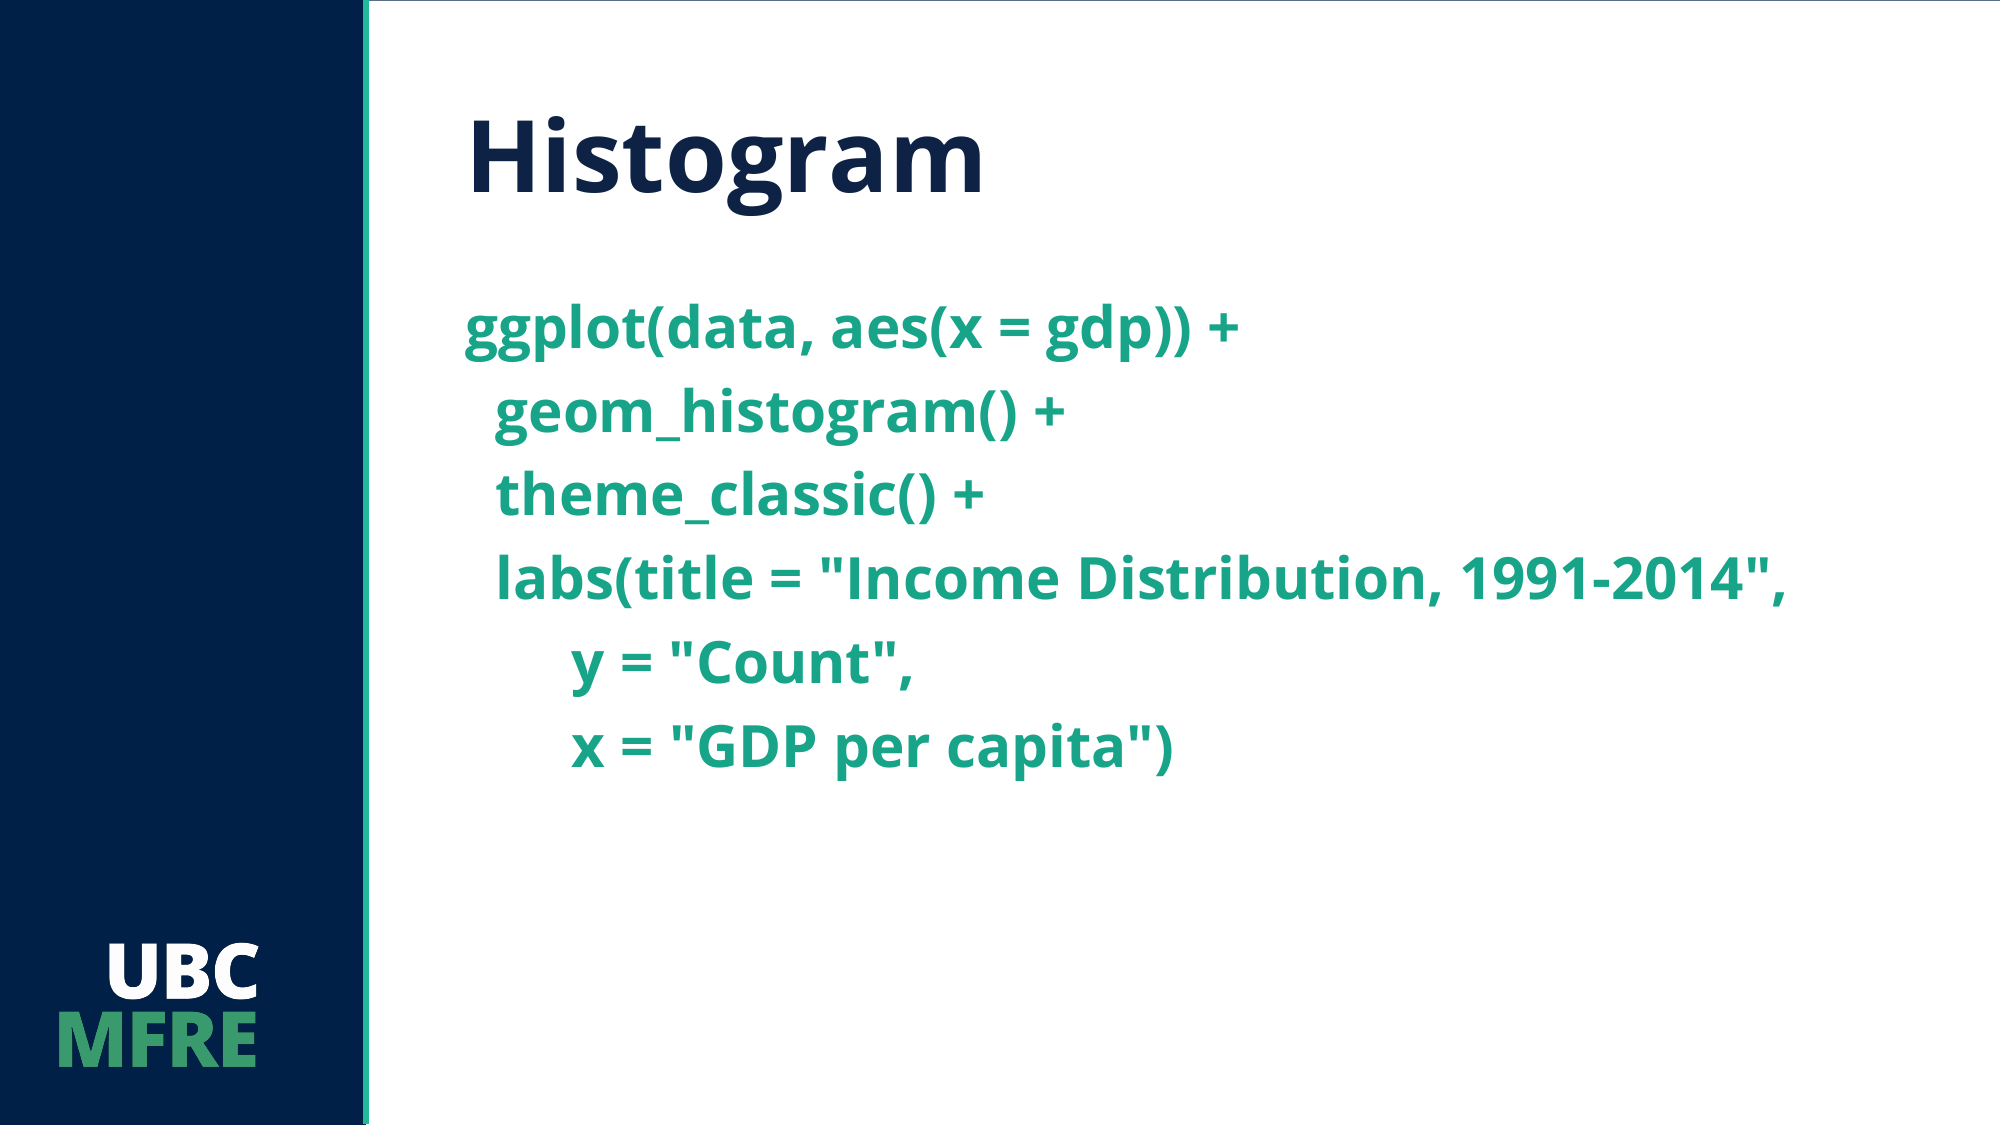

# Histogram
ggplot(data, aes(x = gdp)) +
  geom_histogram() +
  theme_classic() +
  labs(title = "Income Distribution, 1991-2014",
       y = "Count",
       x = "GDP per capita")